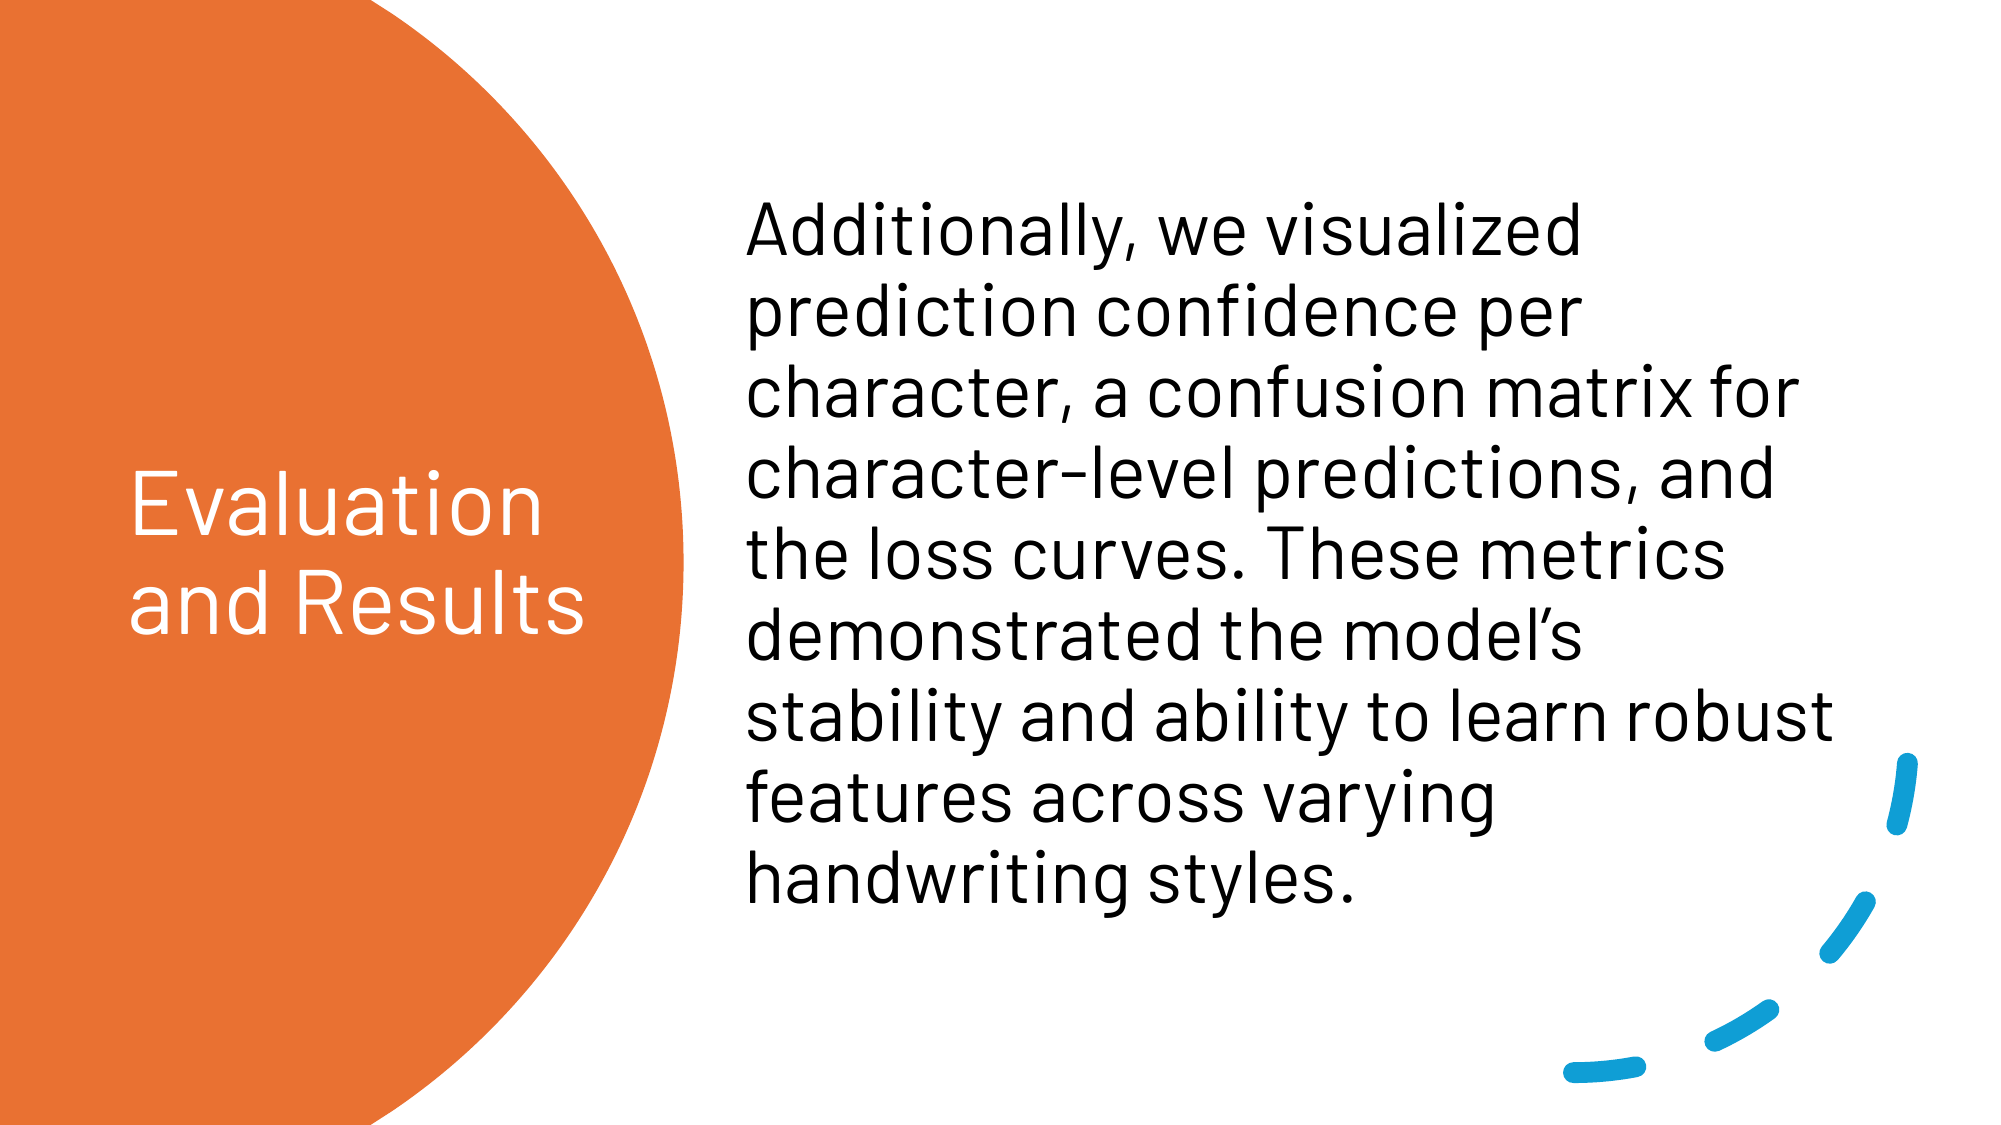

Additionally, we visualized prediction confidence per character, a confusion matrix for character-level predictions, and the loss curves. These metrics demonstrated the model’s stability and ability to learn robust features across varying handwriting styles.
# Evaluation and Results